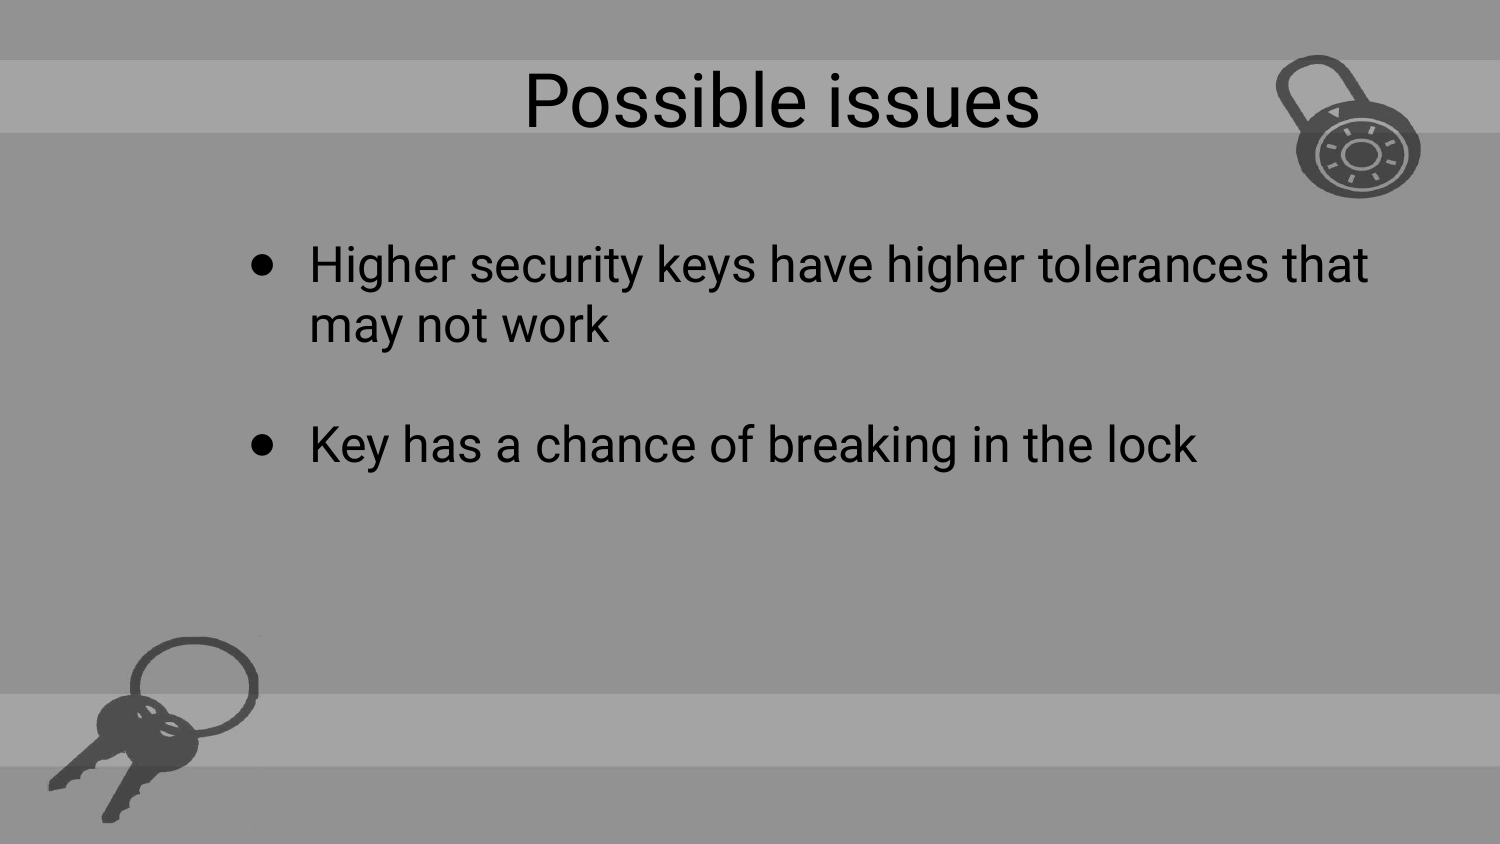

Possible issues

Higher security keys have higher tolerances that may not work

Key has a chance of breaking in the lock